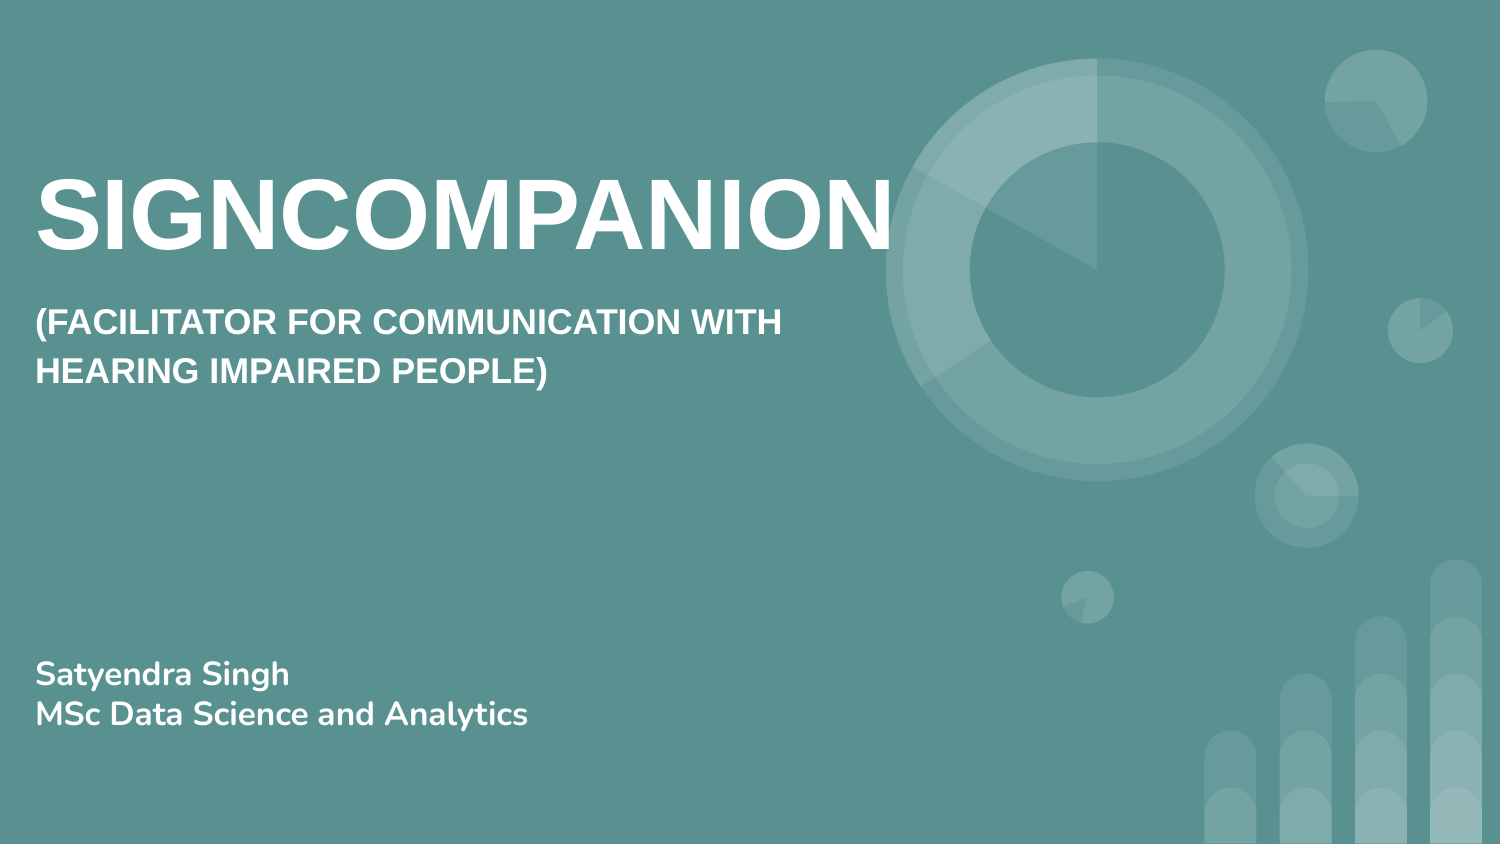

# SIGNCOMPANION
(FACILITATOR FOR COMMUNICATION WITH HEARING IMPAIRED PEOPLE)

Satyendra Singh
MSc Data Science and Analytics